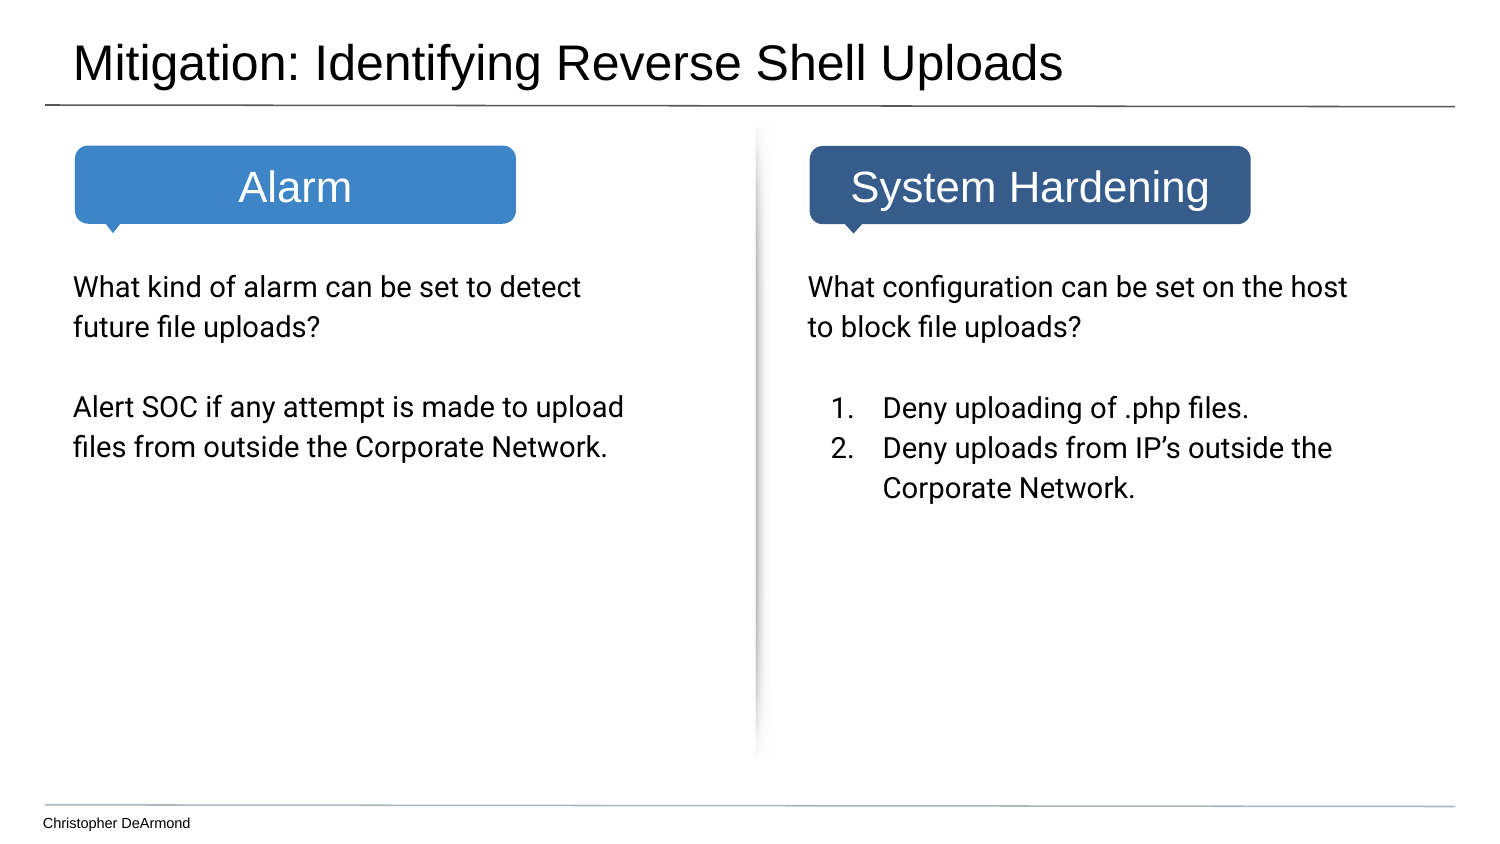

# Mitigation: Identifying Reverse Shell Uploads
What kind of alarm can be set to detect future file uploads?

Alert SOC if any attempt is made to upload files from outside the Corporate Network.

What configuration can be set on the host to block file uploads?

Deny uploading of .php files.
Deny uploads from IP’s outside the Corporate Network.

Christopher DeArmond